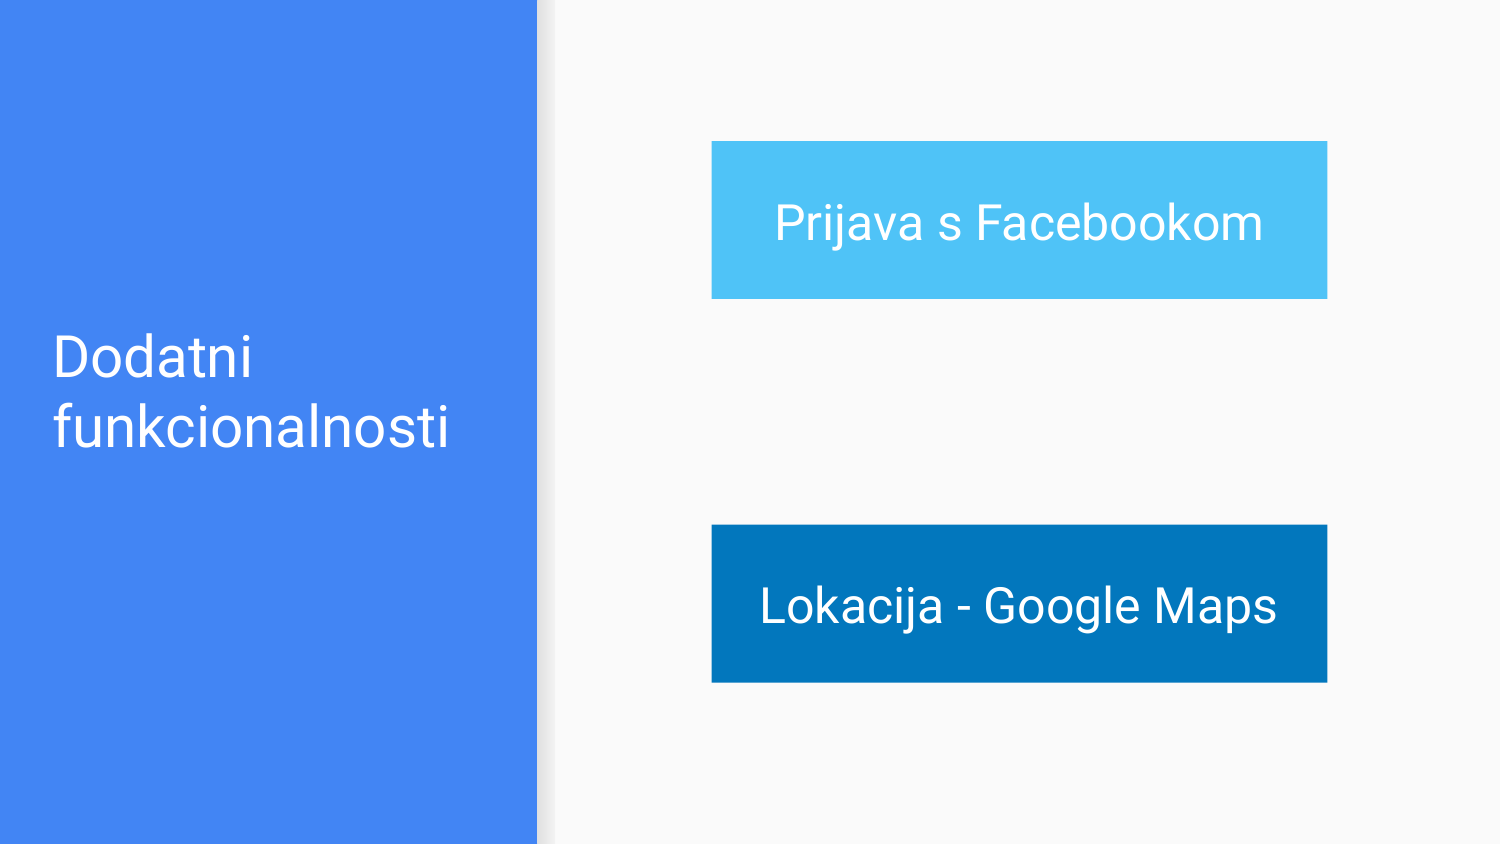

Prijava s Facebookom

# Dodatni funkcionalnosti
Lokacija - Google Maps